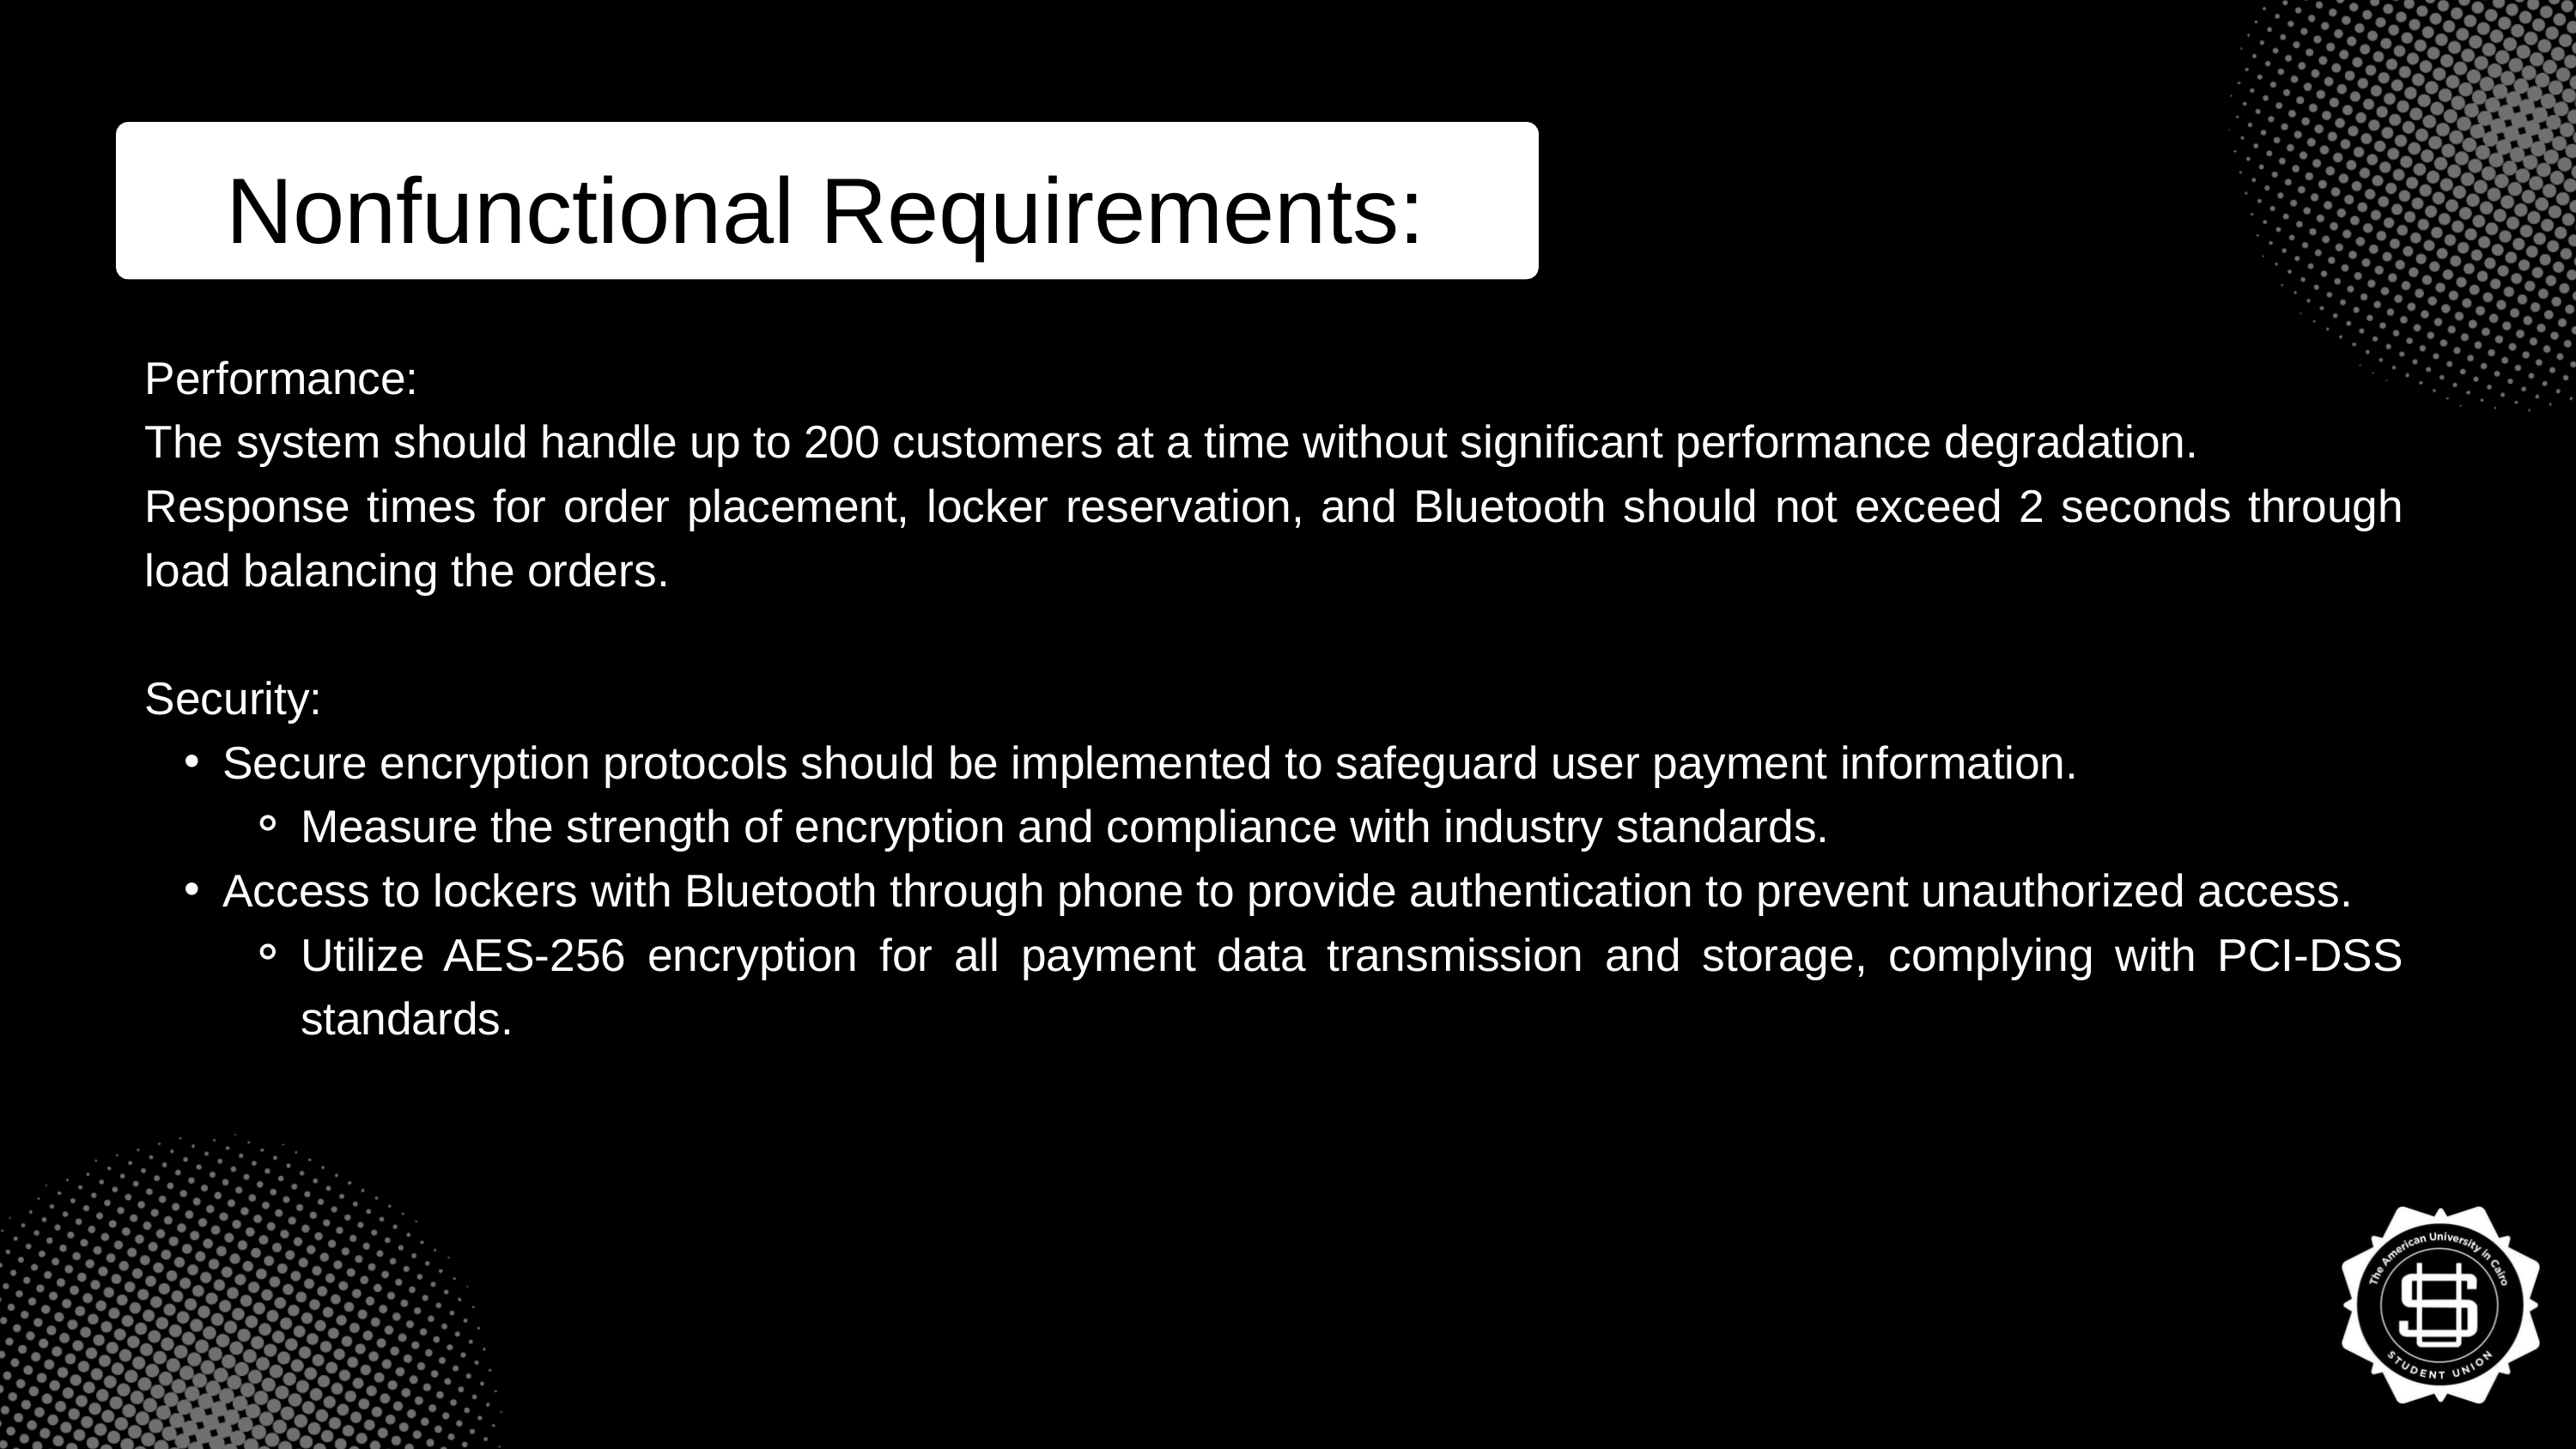

Nonfunctional Requirements:
Performance:
The system should handle up to 200 customers at a time without significant performance degradation.
Response times for order placement, locker reservation, and Bluetooth should not exceed 2 seconds through load balancing the orders.

Security:
Secure encryption protocols should be implemented to safeguard user payment information.
Measure the strength of encryption and compliance with industry standards.
Access to lockers with Bluetooth through phone to provide authentication to prevent unauthorized access.
Utilize AES-256 encryption for all payment data transmission and storage, complying with PCI-DSS standards.